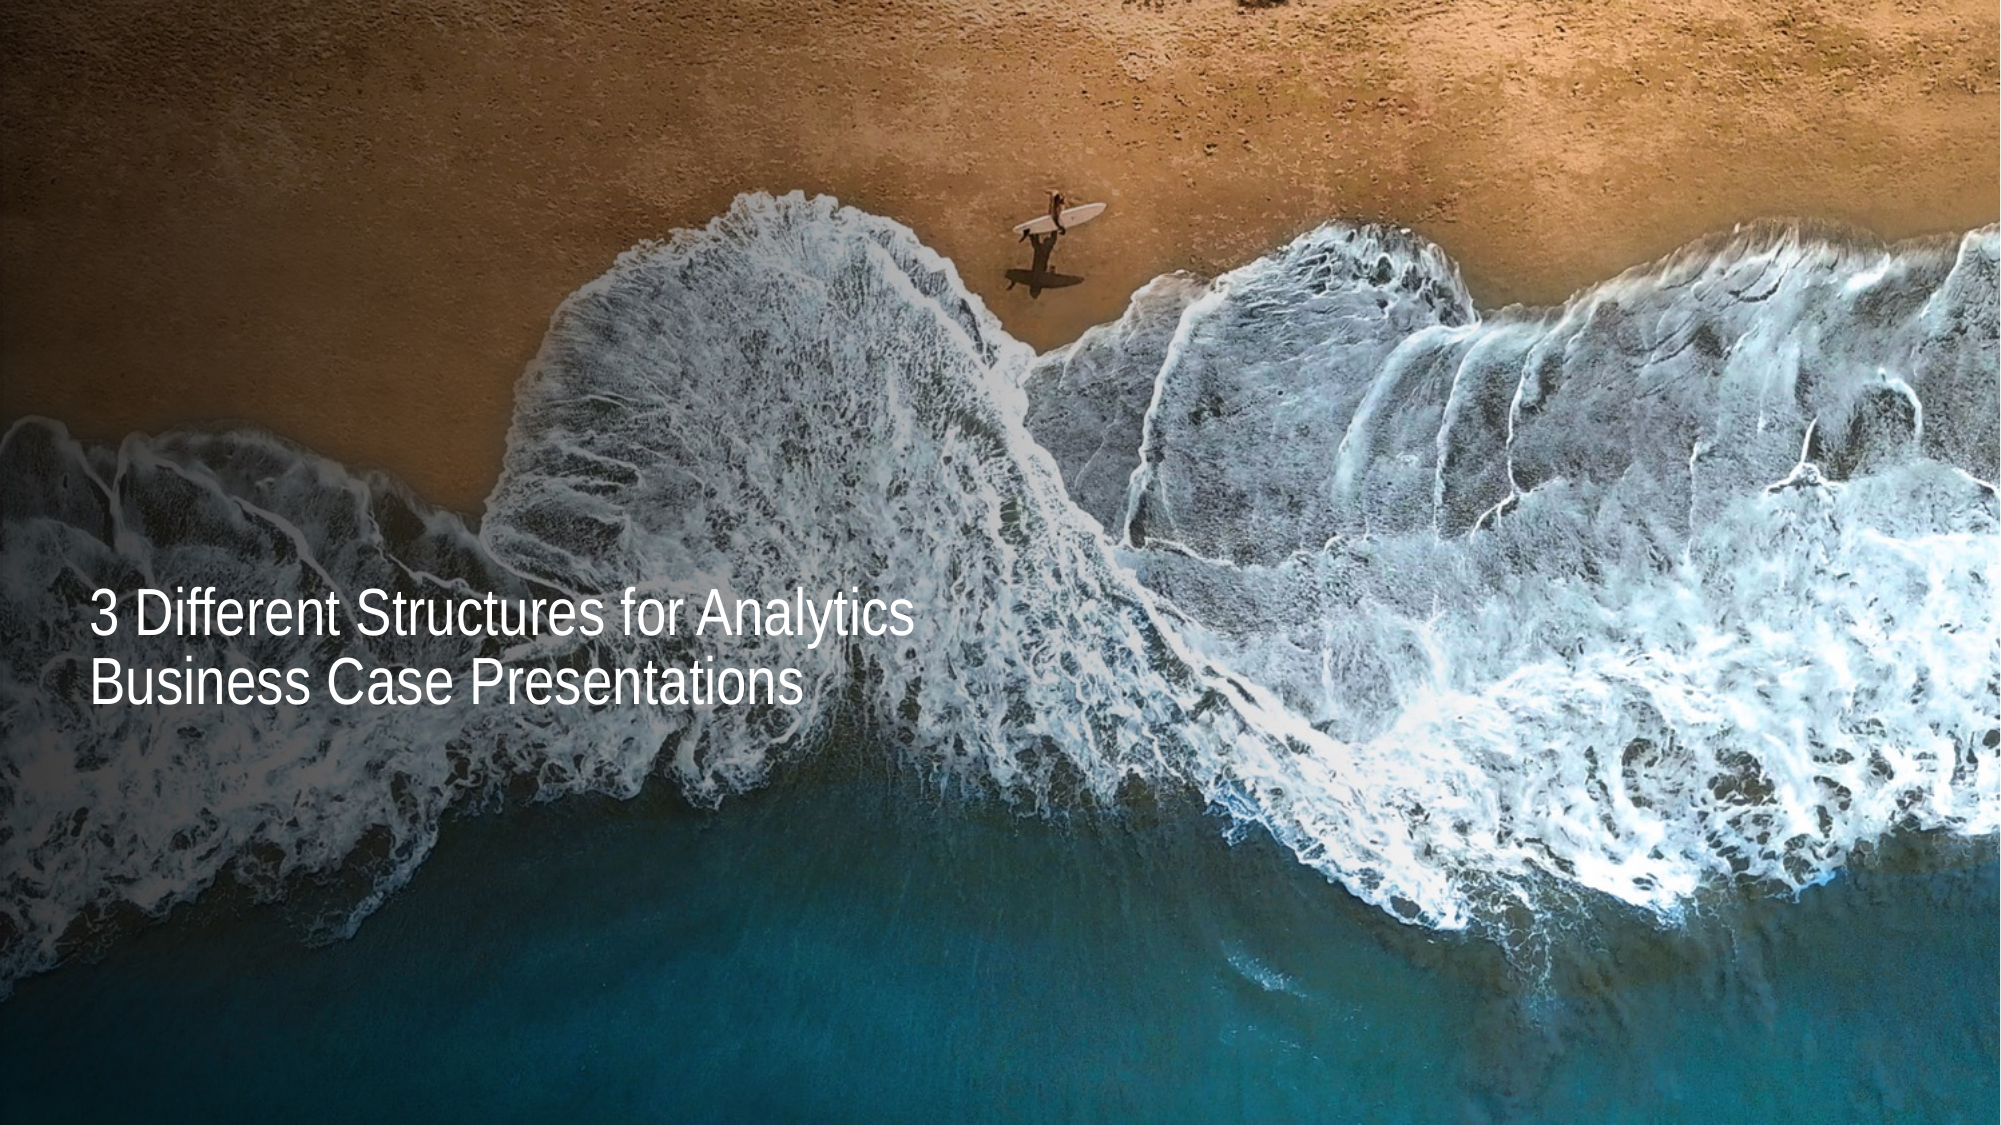

# 3 Different Structures for Analytics Business Case Presentations